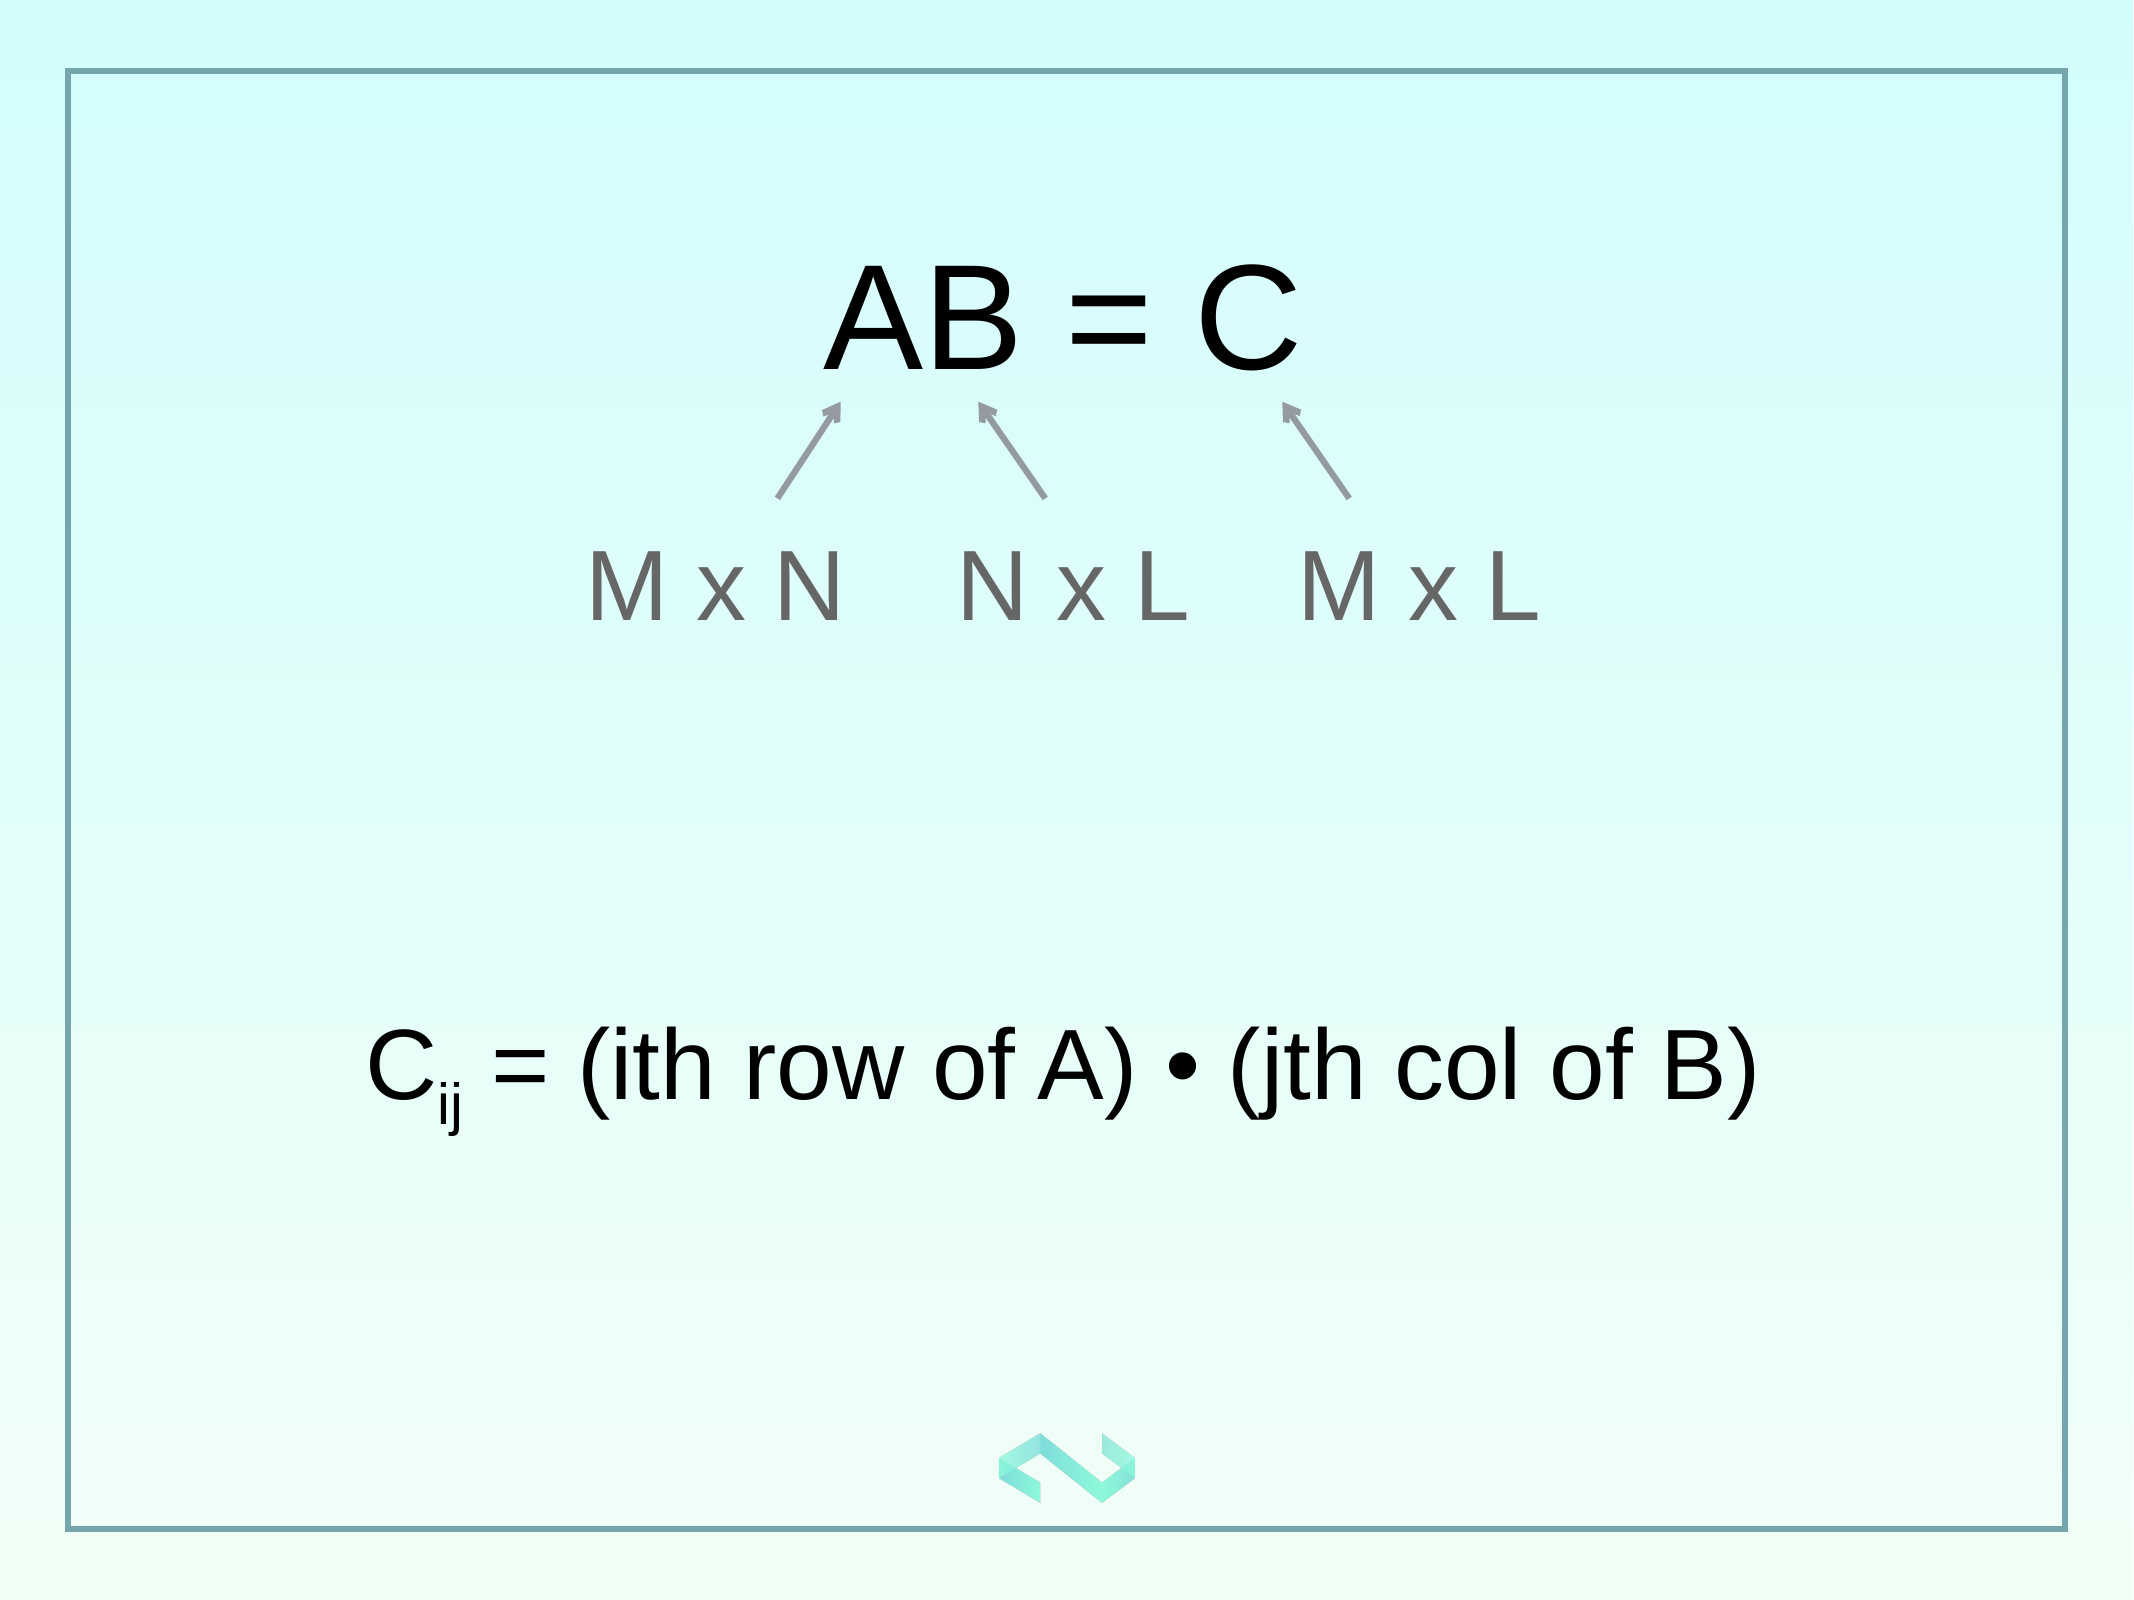

AB = C
M x N    N x L    M x L

Cij = (ith row of A) • (jth col of B)